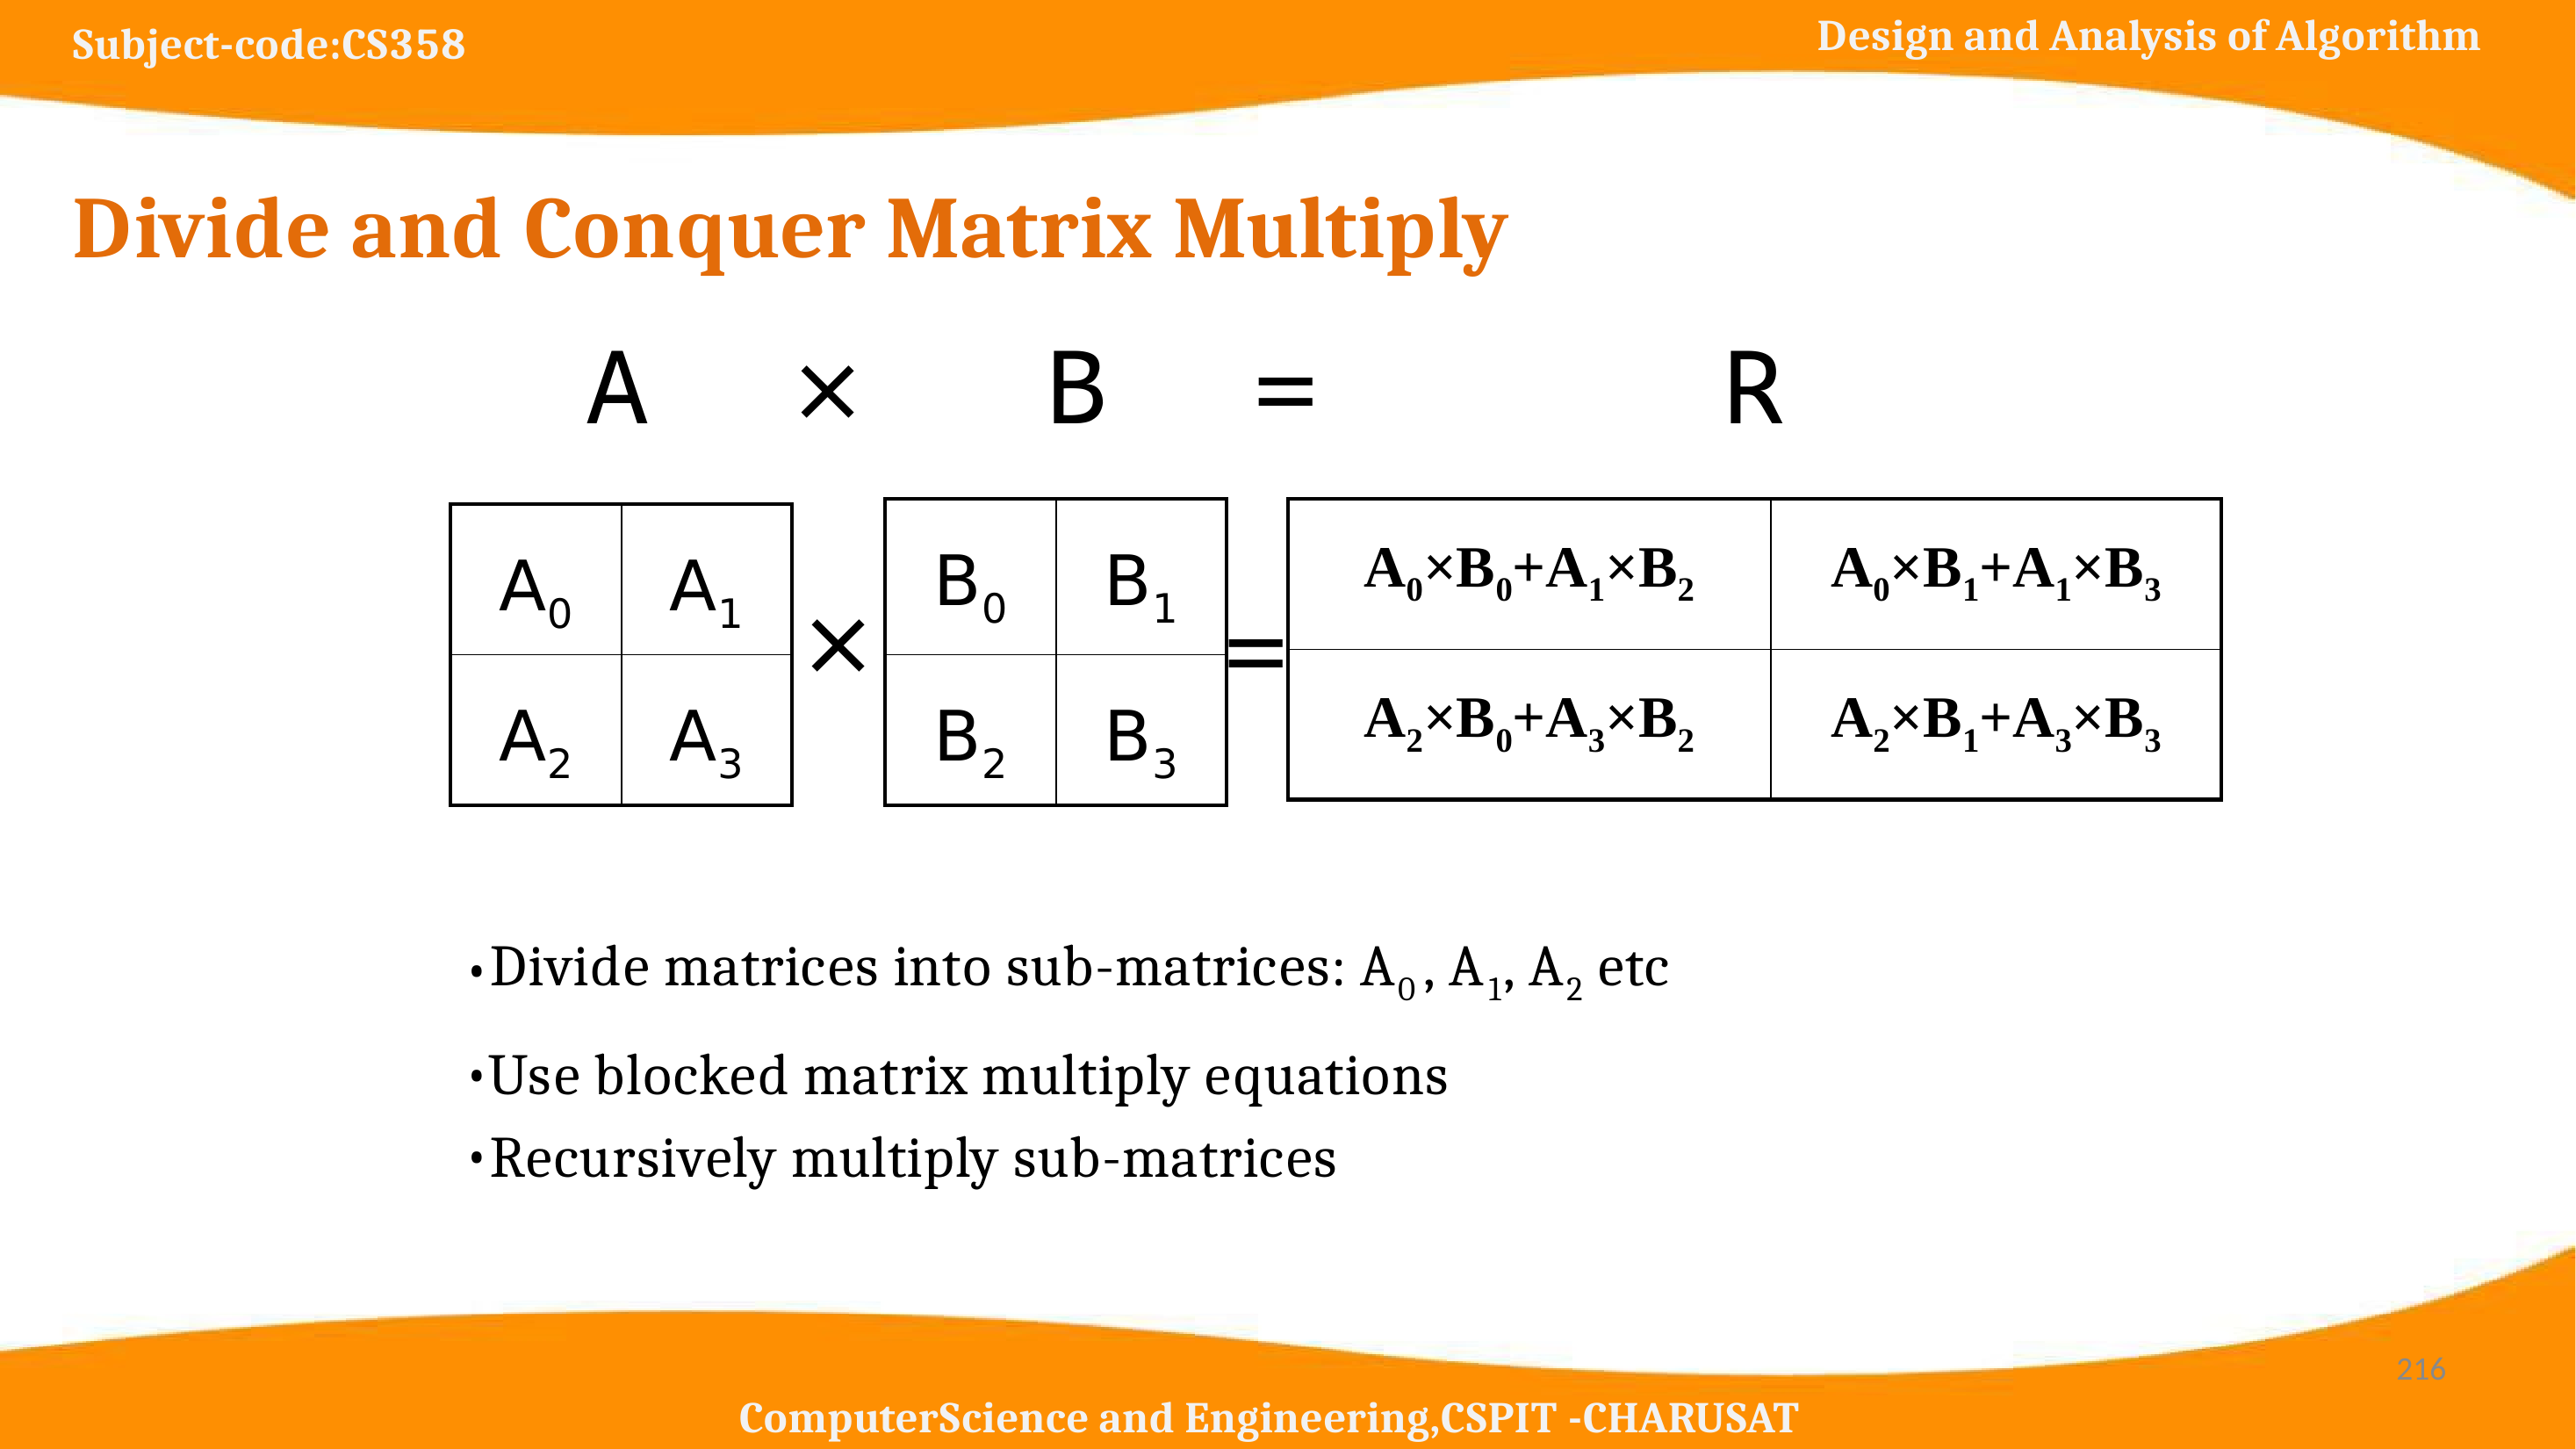

# Divide and Conquer Matrix Multiply
    A     ×      B     =             R
| B0 | B1 |
| --- | --- |
| B2 | B3 |
| A0×B0+A1×B2 | A0×B1+A1×B3 |
| --- | --- |
| A2×B0+A3×B2 | A2×B1+A3×B3 |
| A0 | A1 |
| --- | --- |
| A2 | A3 |
×
=

Divide matrices into sub-matrices: A0 , A1, A2 etc
Use blocked matrix multiply equations
Recursively multiply sub-matrices

216